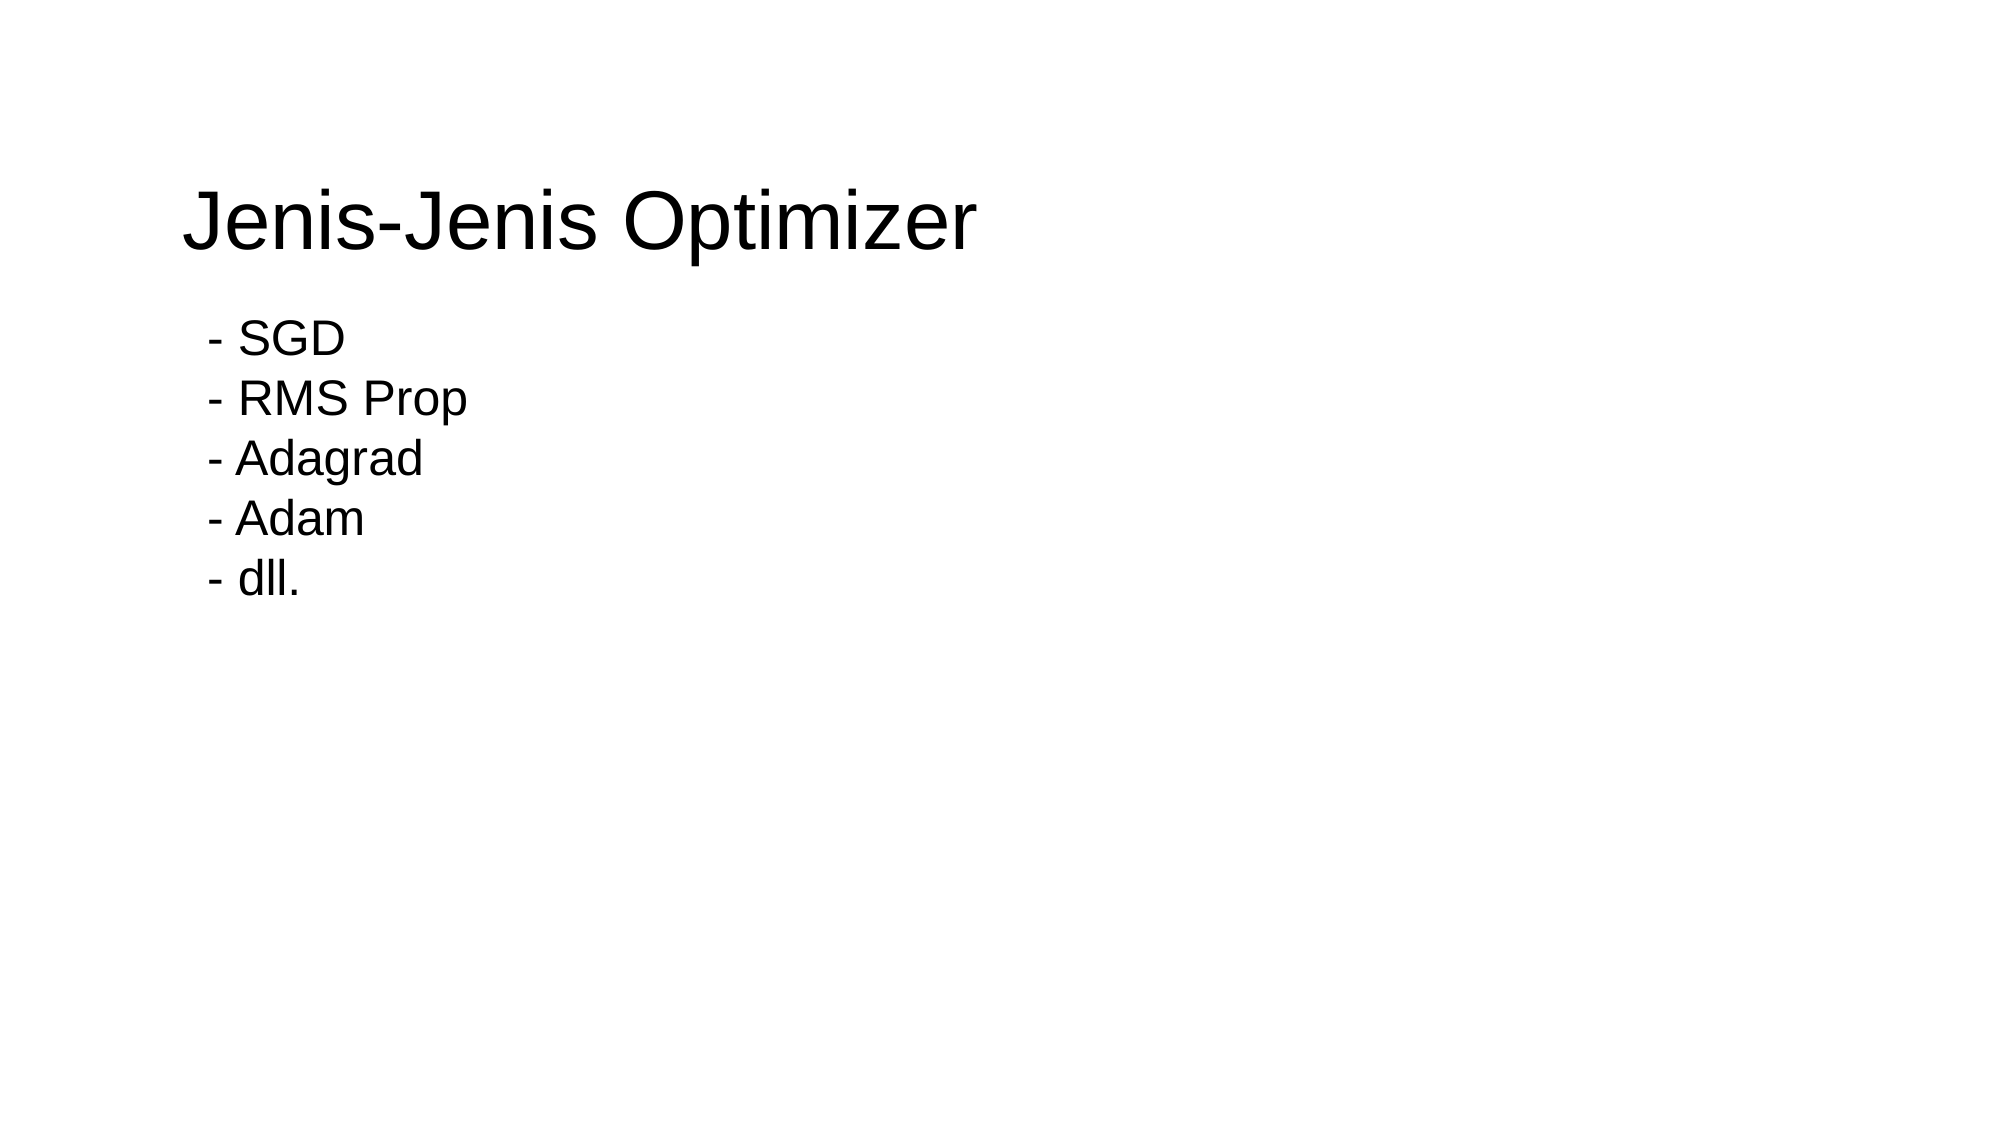

Jenis-Jenis Optimizer
- SGD
- RMS Prop
- Adagrad
- Adam
- dll.